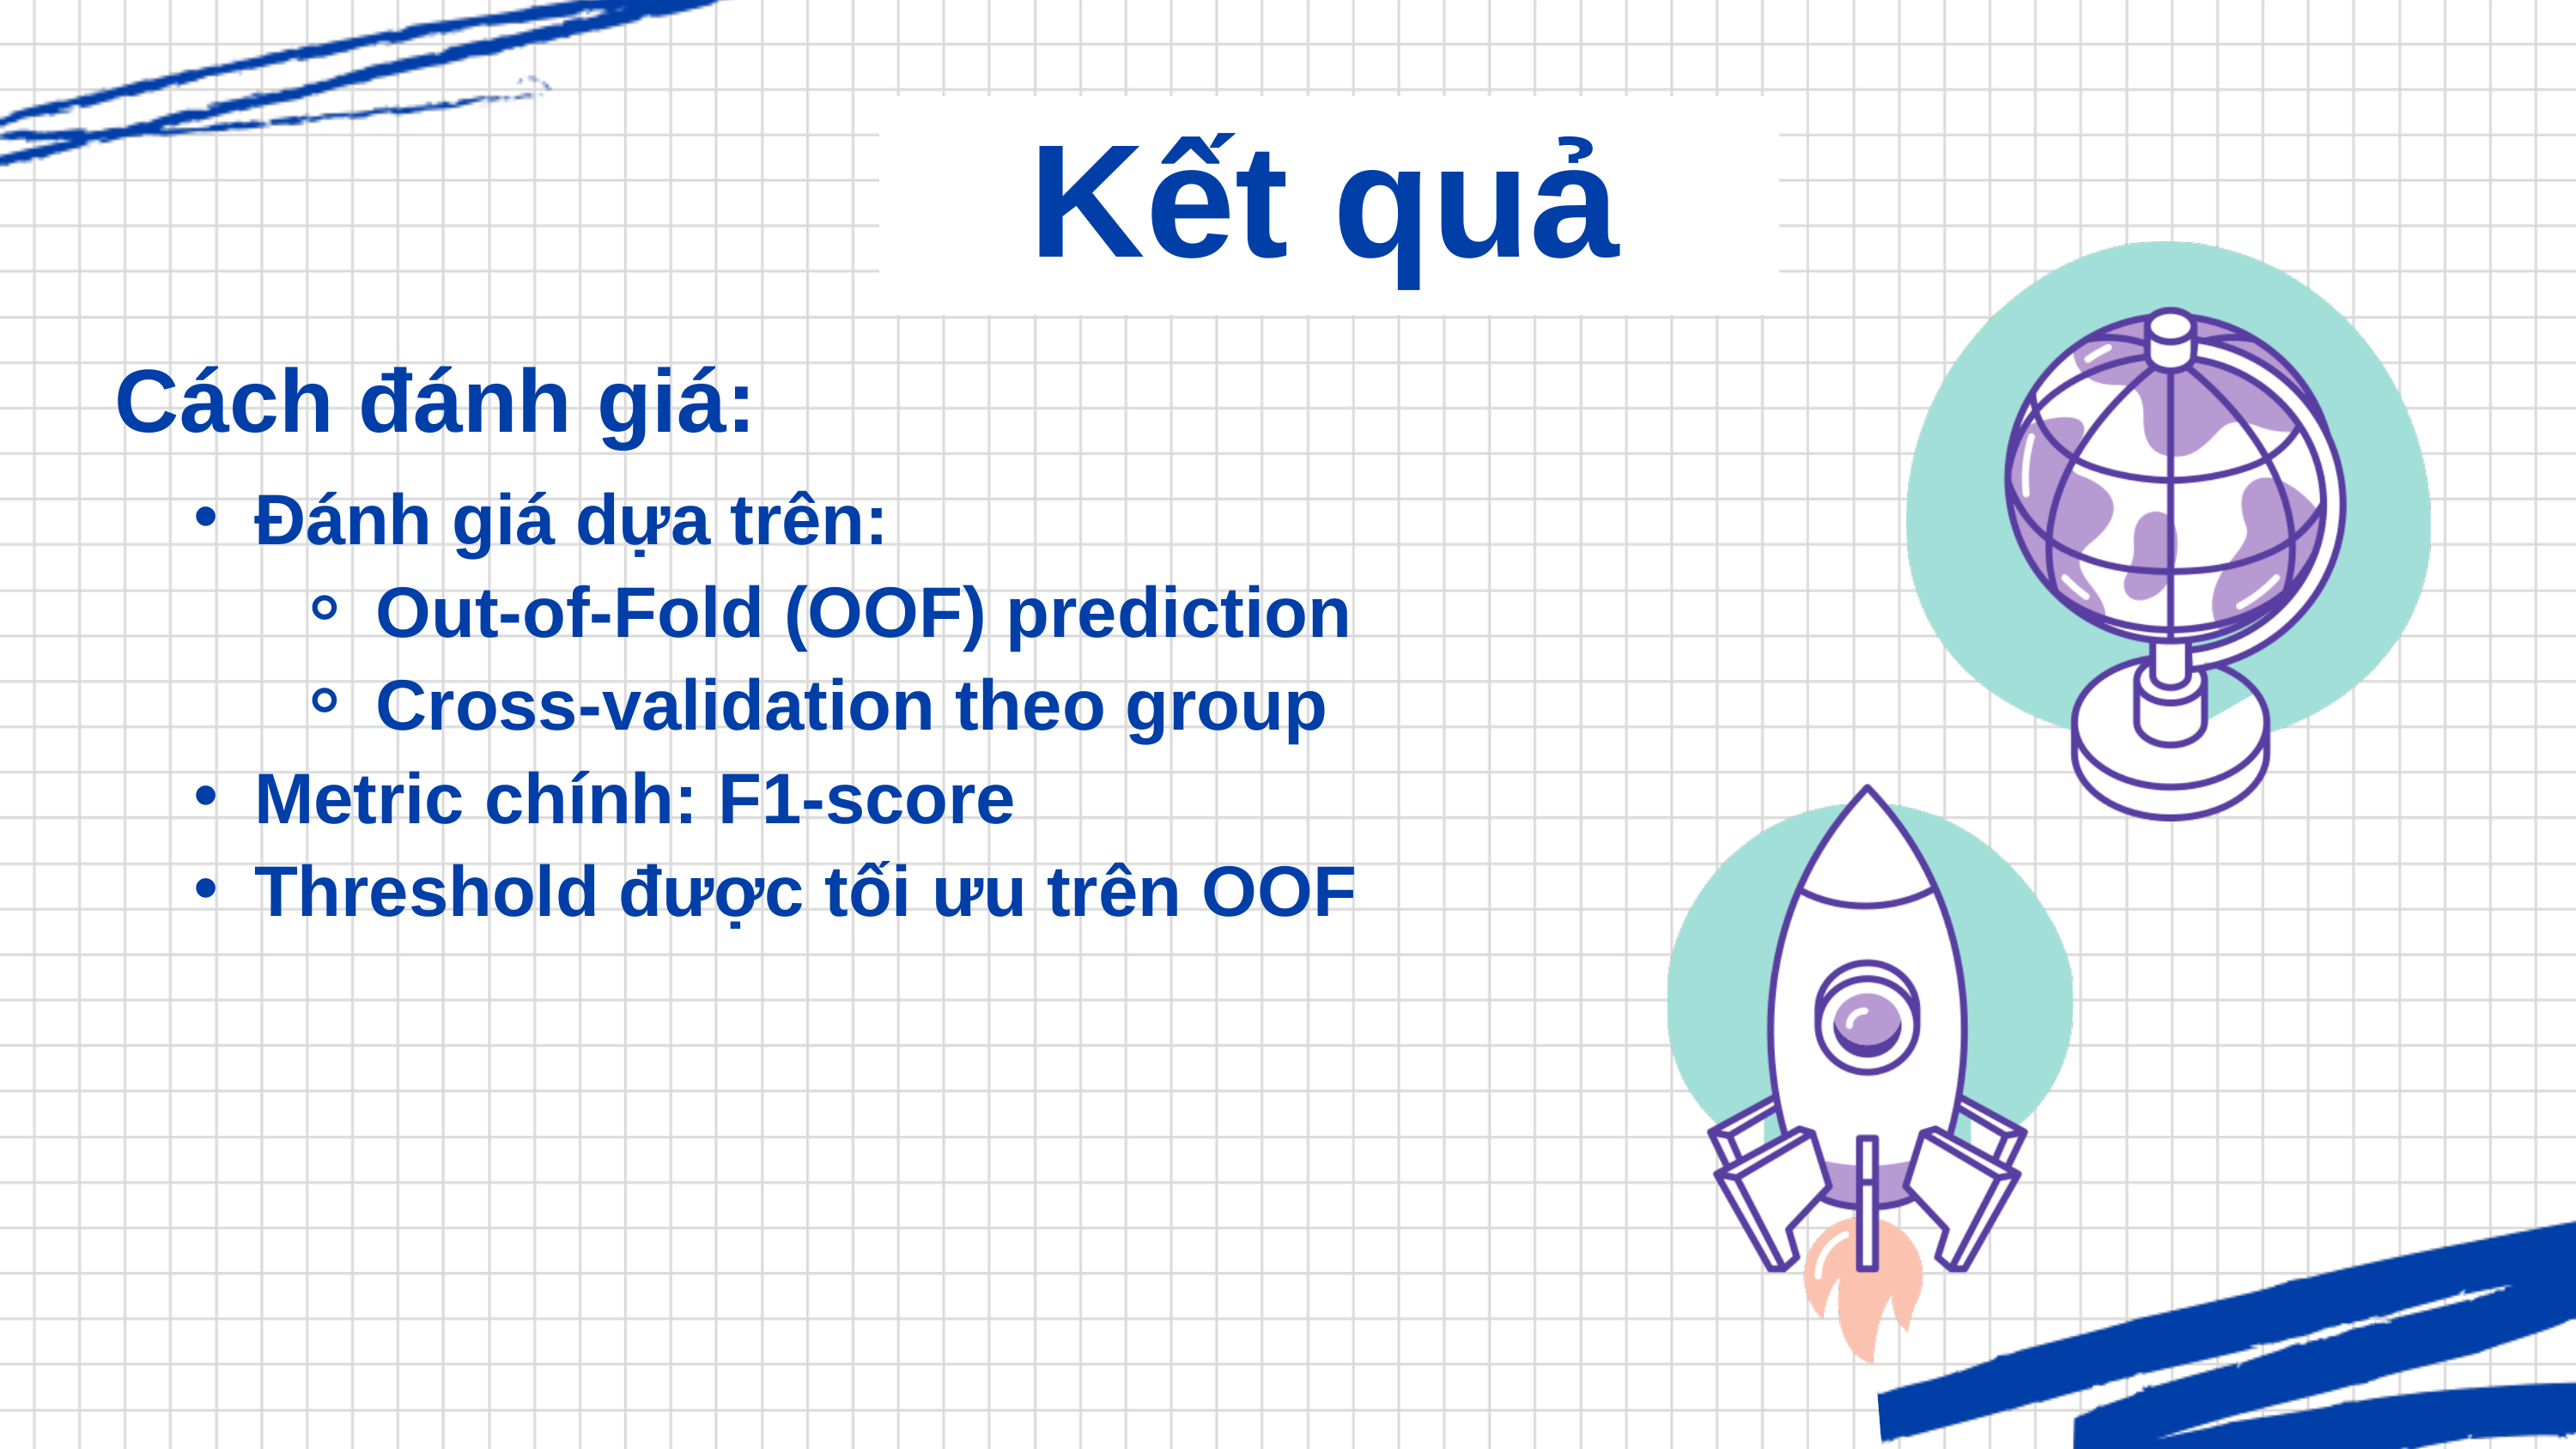

Kết quả

Cách đánh giá:
Đánh giá dựa trên:
Out-of-Fold (OOF) prediction
Cross-validation theo group
Metric chính: F1-score
Threshold được tối ưu trên OOF